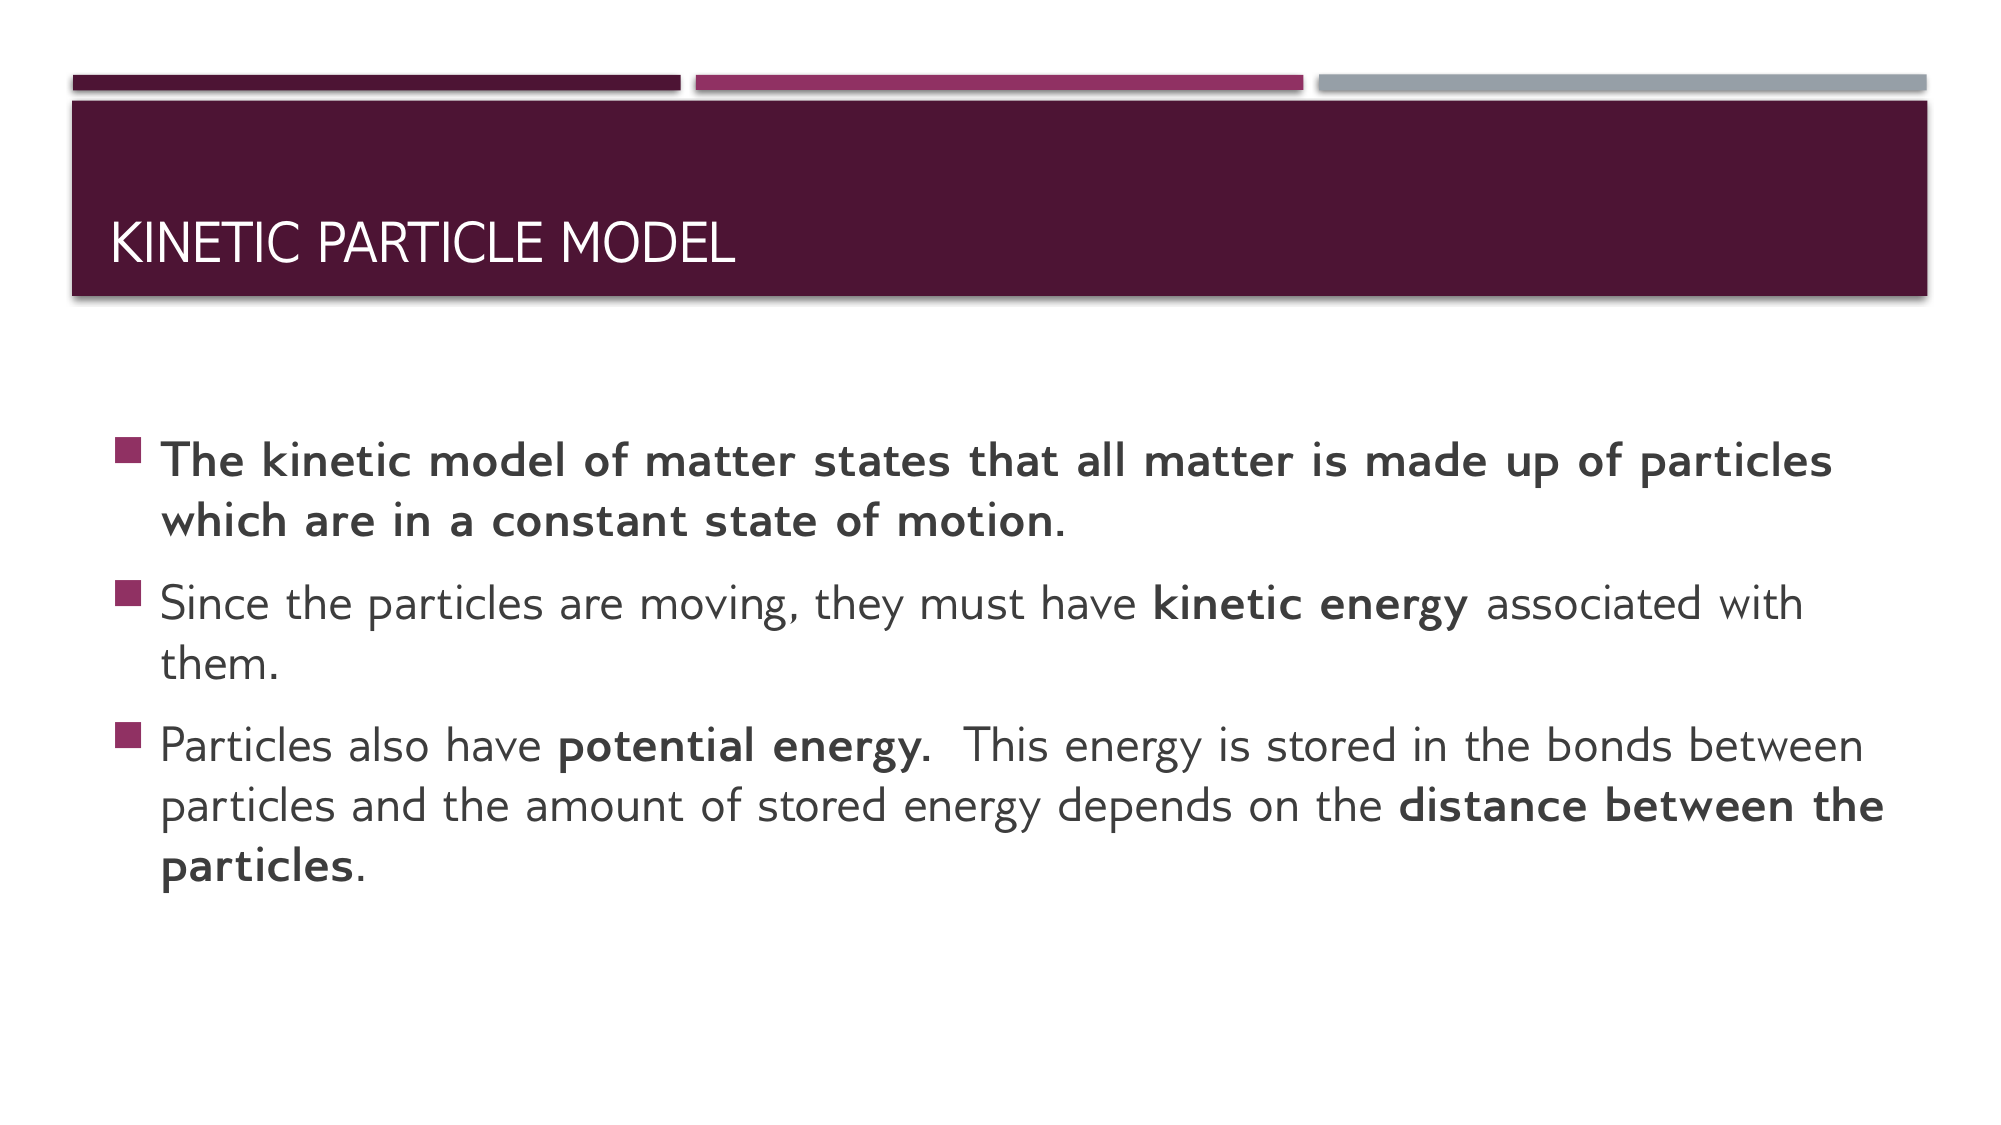

# Kinetic particle Model
The kinetic model of matter states that all matter is made up of particles which are in a constant state of motion.
Since the particles are moving, they must have kinetic energy associated with them.
Particles also have potential energy.  This energy is stored in the bonds between particles and the amount of stored energy depends on the distance between the particles.